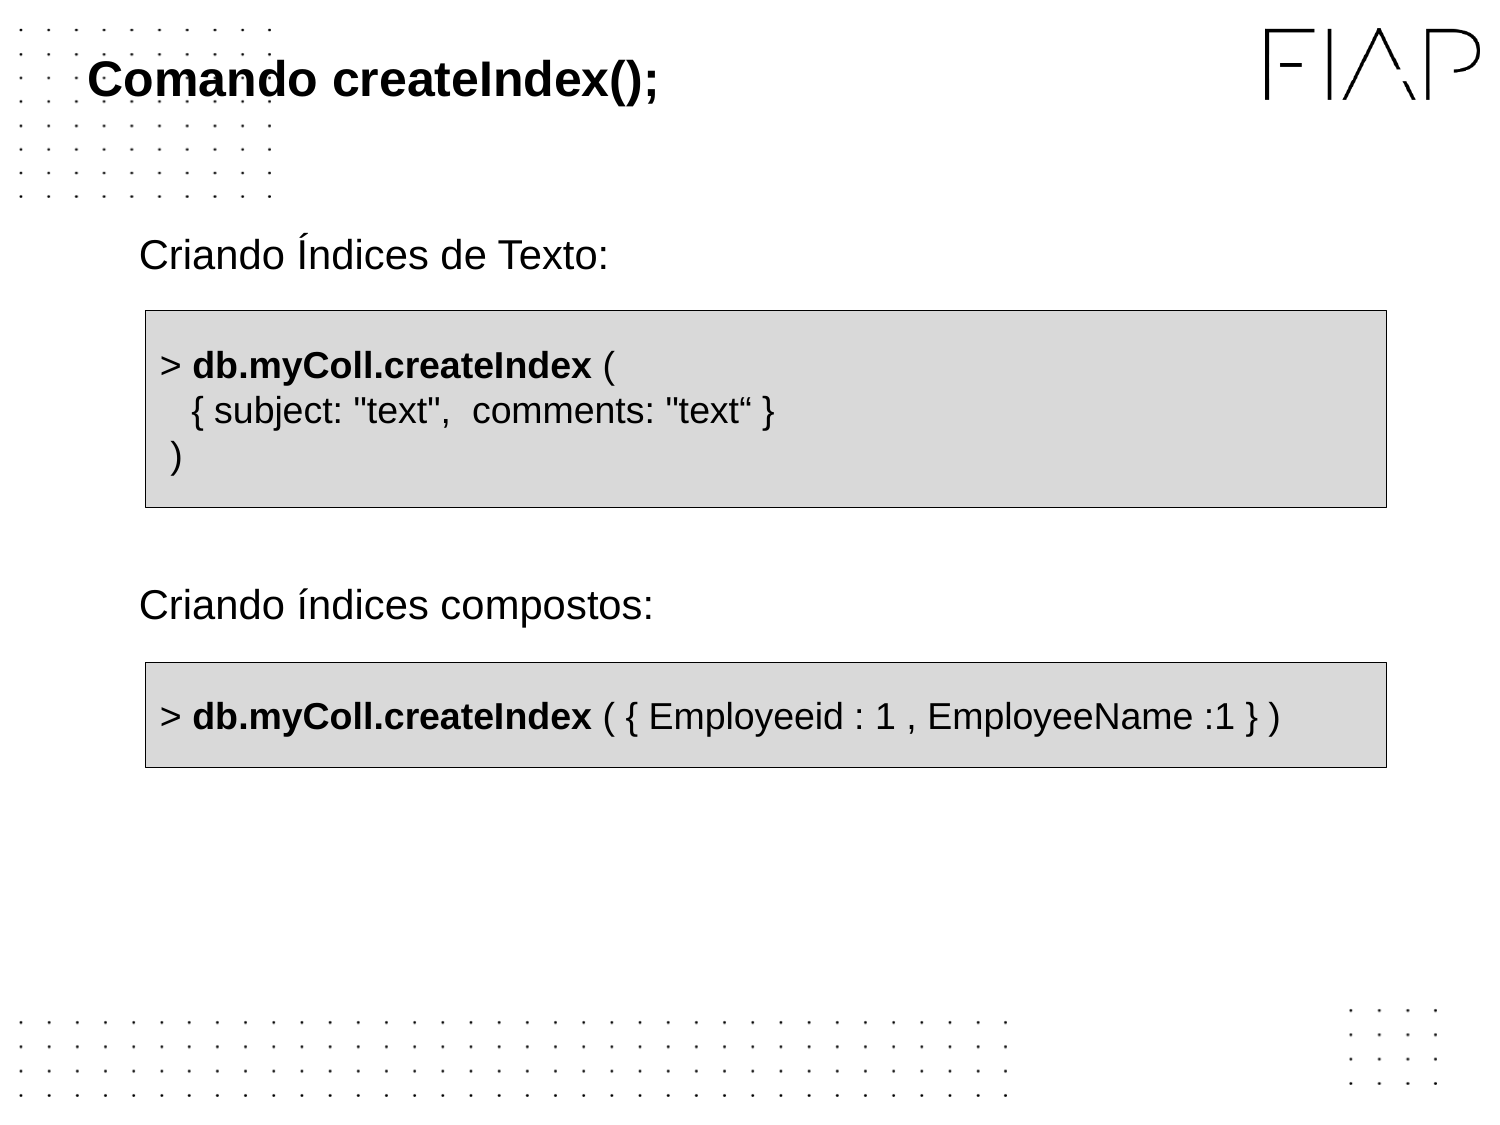

# Comando createIndex();
Criando Índices de Texto:

Criando índices compostos:

> db.myColl.createIndex (
   { subject: "text",  comments: "text“ }
 )
> db.myColl.createIndex ( { Employeeid : 1 , EmployeeName :1 } )